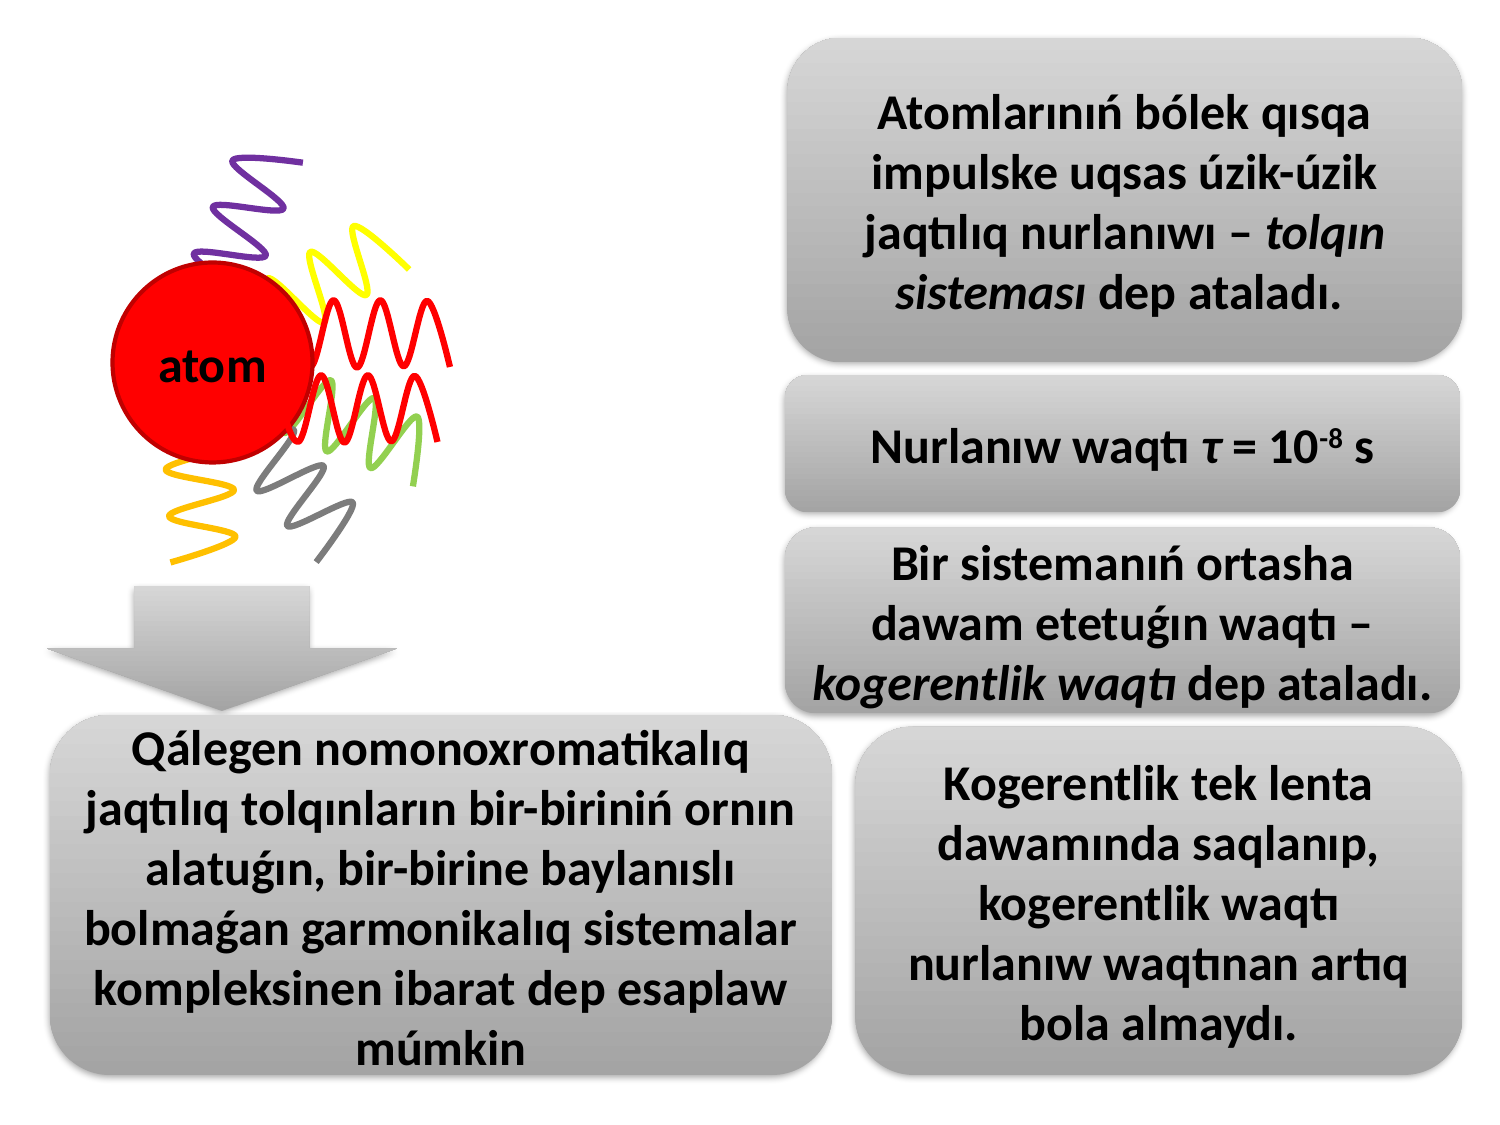

Atomlarınıń bólek qısqa impulske uqsas úzik-úzik jaqtılıq nurlanıwı – tolqın sisteması dep ataladı.

atom

Nurlanıw waqtı τ = 10-8 s

Bir sistemanıń ortasha dawam etetuǵın waqtı – kogerentlik waqtı dep ataladı.

Qálegen nomonoxromatikalıq jaqtılıq tolqınların bir-biriniń ornın alatuǵın, bir-birine baylanıslı bolmaǵan garmonikalıq sistemalar kompleksinen ibarat dep esaplaw múmkin
Kogerentlik tek lenta dawamında saqlanıp, kogerentlik waqtı nurlanıw waqtınan artıq bola almaydı.